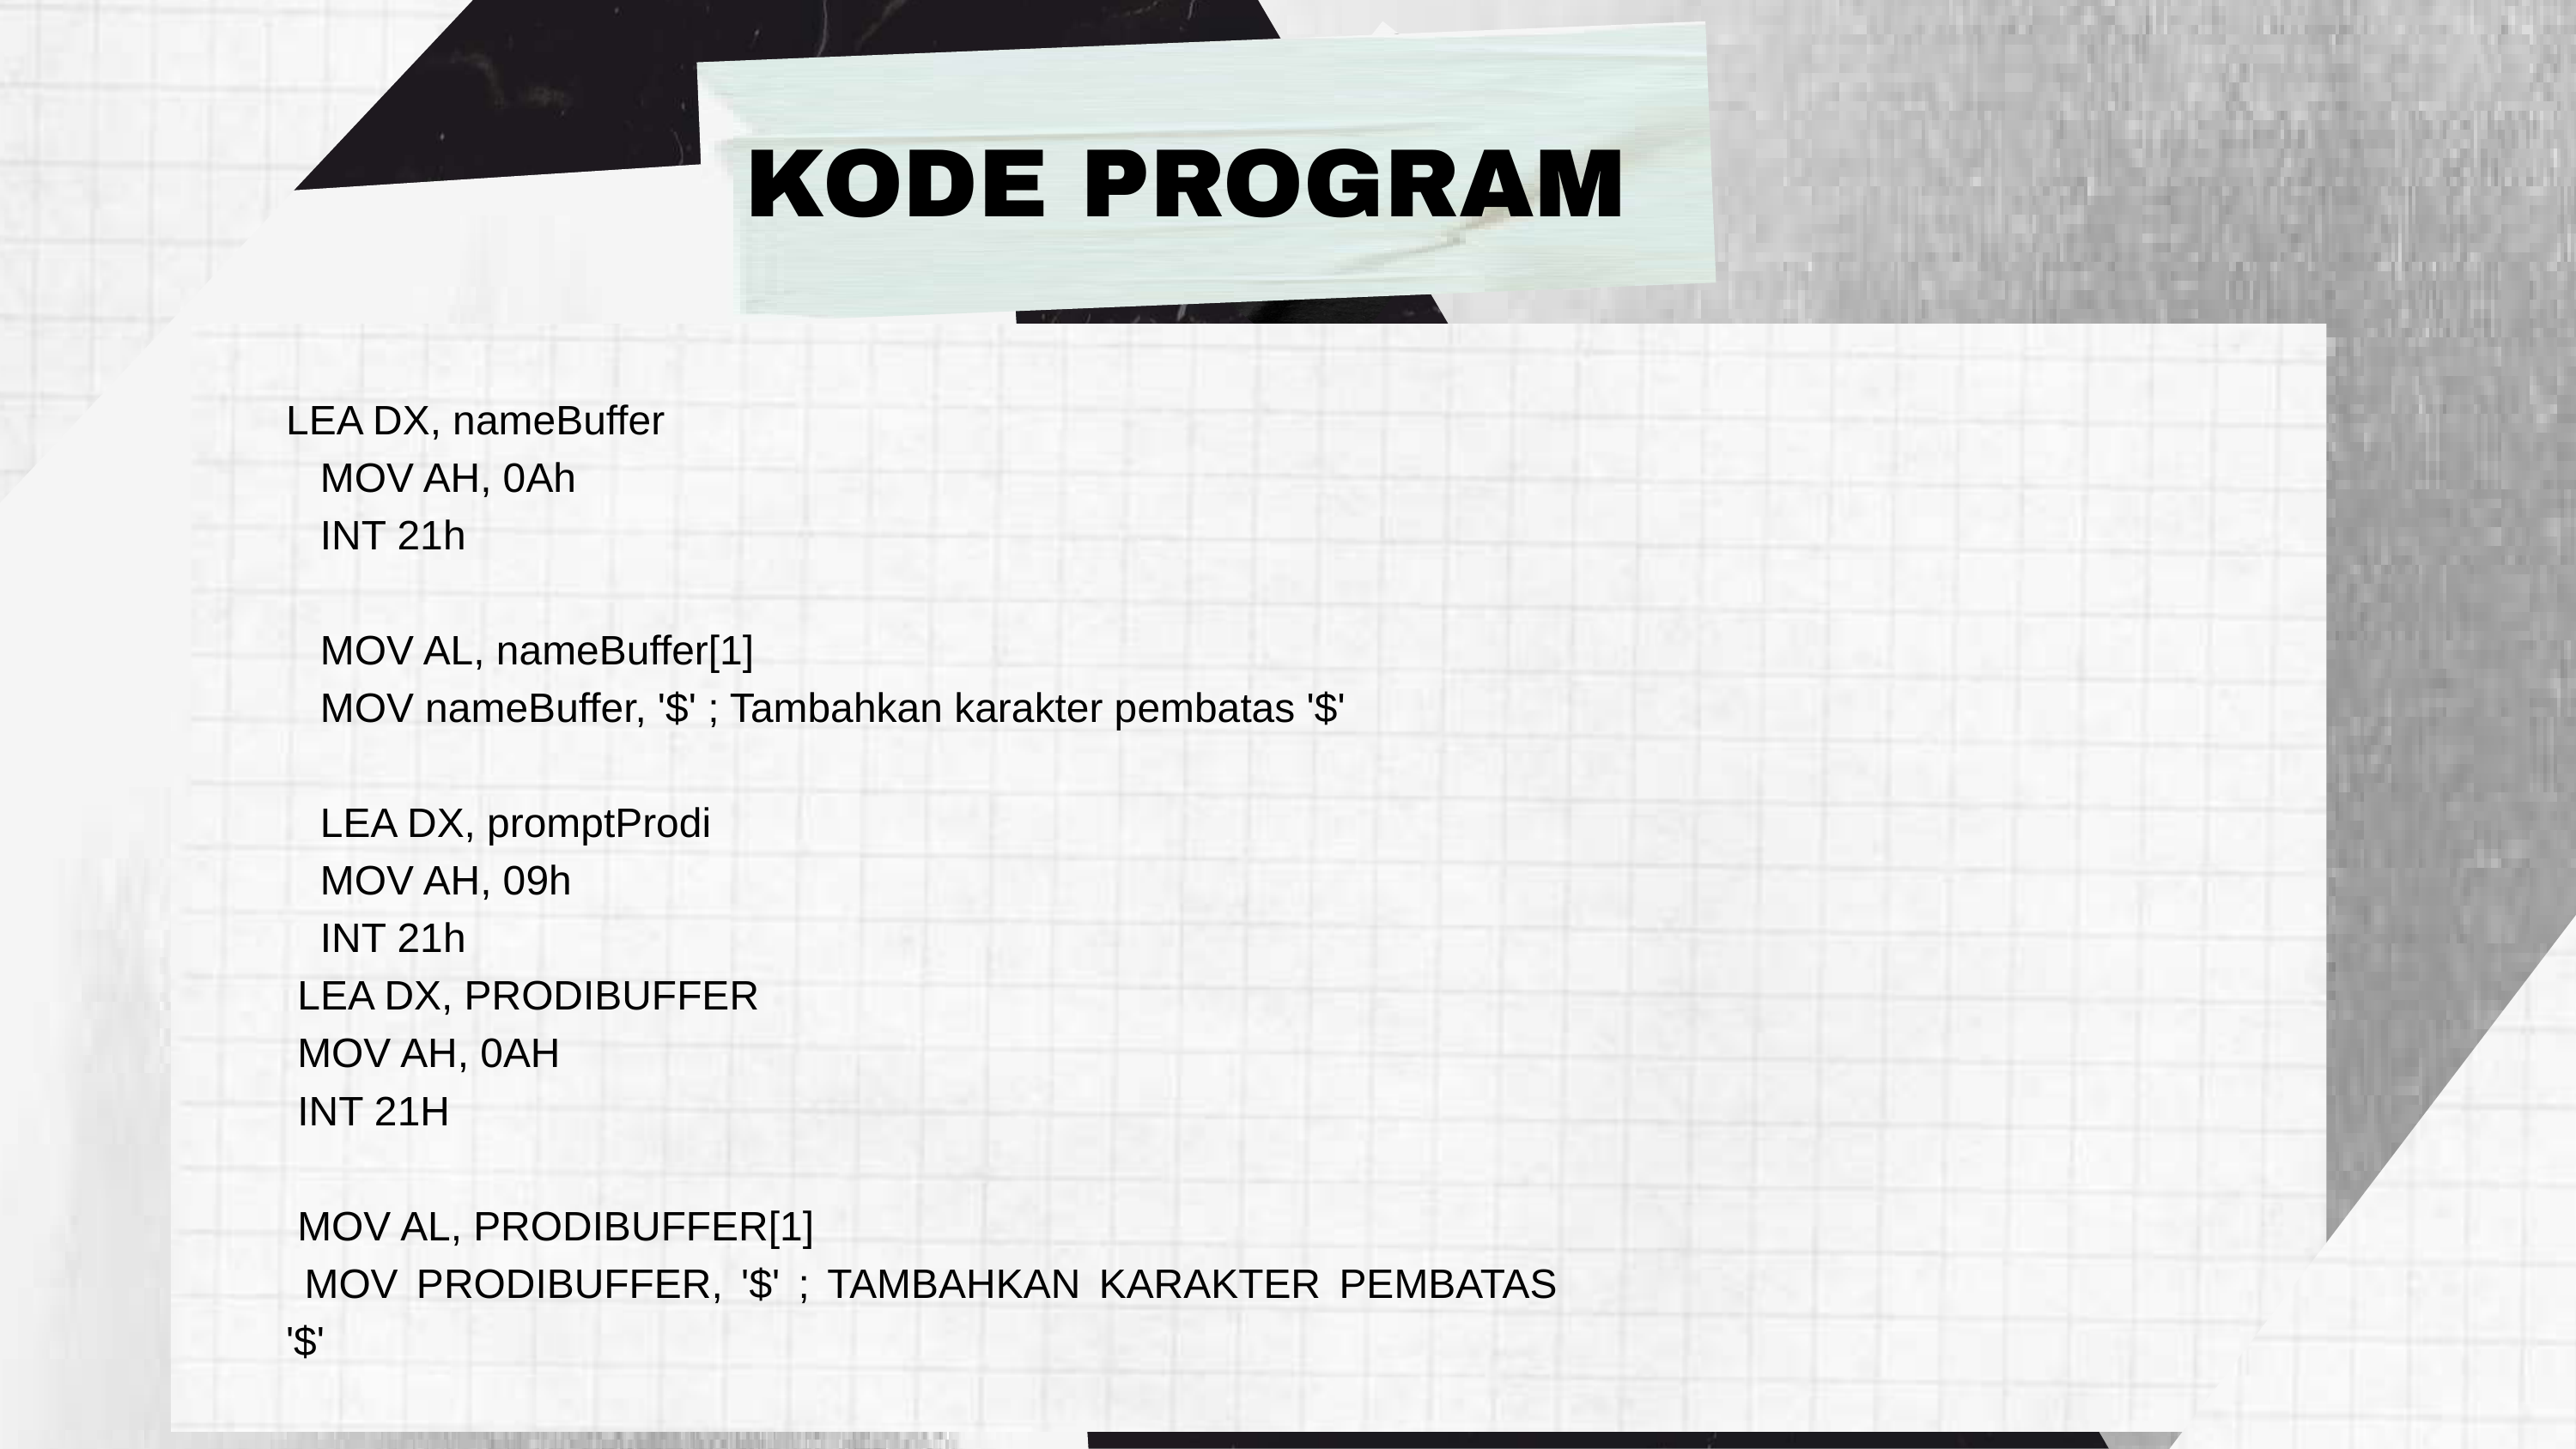

KODE PROGRAM

LEA DX, nameBuffer
   MOV AH, 0Ah
   INT 21h

   MOV AL, nameBuffer[1]
   MOV nameBuffer, '$' ; Tambahkan karakter pembatas '$'

   LEA DX, promptProdi
   MOV AH, 09h
   INT 21h
 LEA DX, PRODIBUFFER
 MOV AH, 0AH
 INT 21H

 MOV AL, PRODIBUFFER[1]
 MOV PRODIBUFFER, '$' ; TAMBAHKAN KARAKTER PEMBATAS '$'